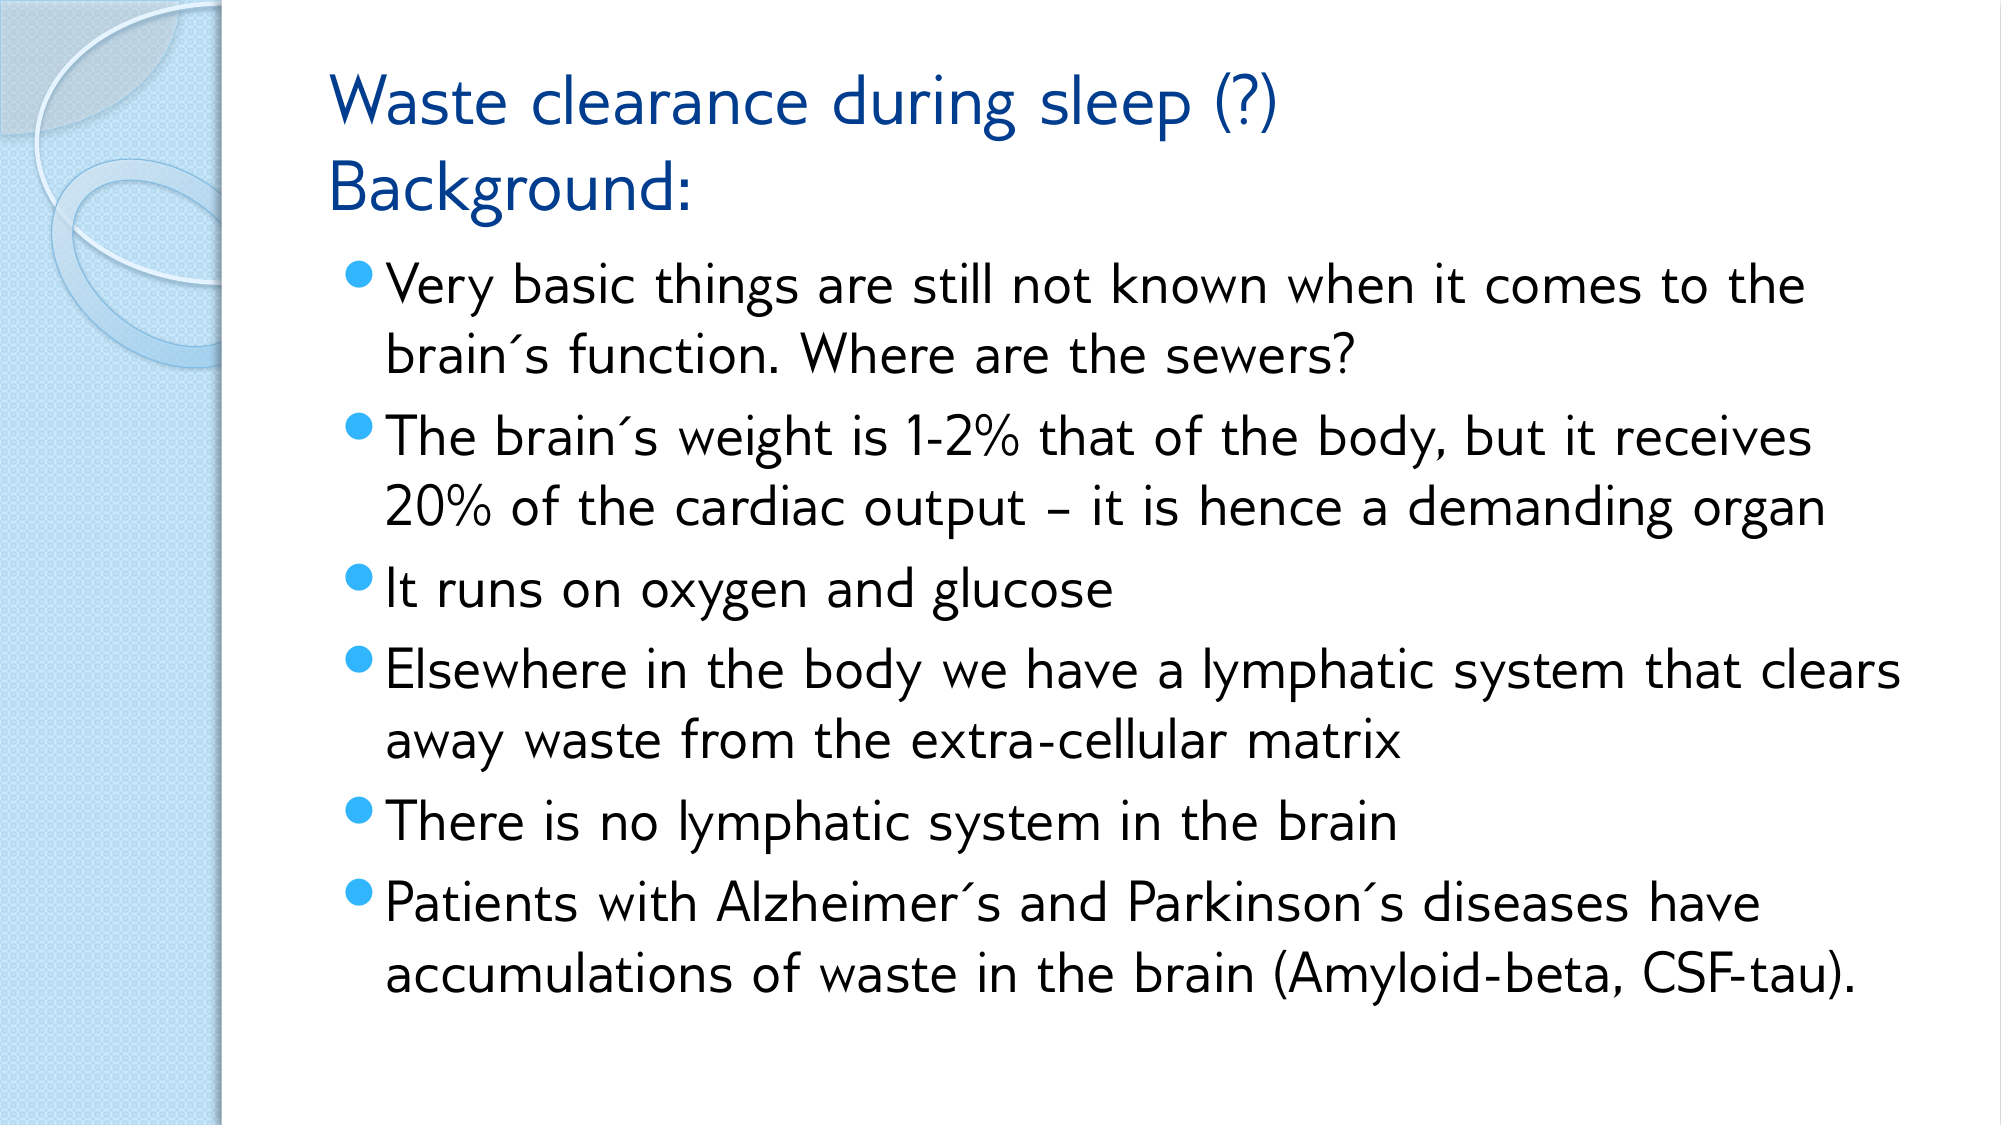

# Waste clearance during sleep (?) Background:
Very basic things are still not known when it comes to the brain´s function. Where are the sewers?
The brain´s weight is 1-2% that of the body, but it receives 20% of the cardiac output – it is hence a demanding organ
It runs on oxygen and glucose
Elsewhere in the body we have a lymphatic system that clears away waste from the extra-cellular matrix
There is no lymphatic system in the brain
Patients with Alzheimer´s and Parkinson´s diseases have accumulations of waste in the brain (Amyloid-beta, CSF-tau).